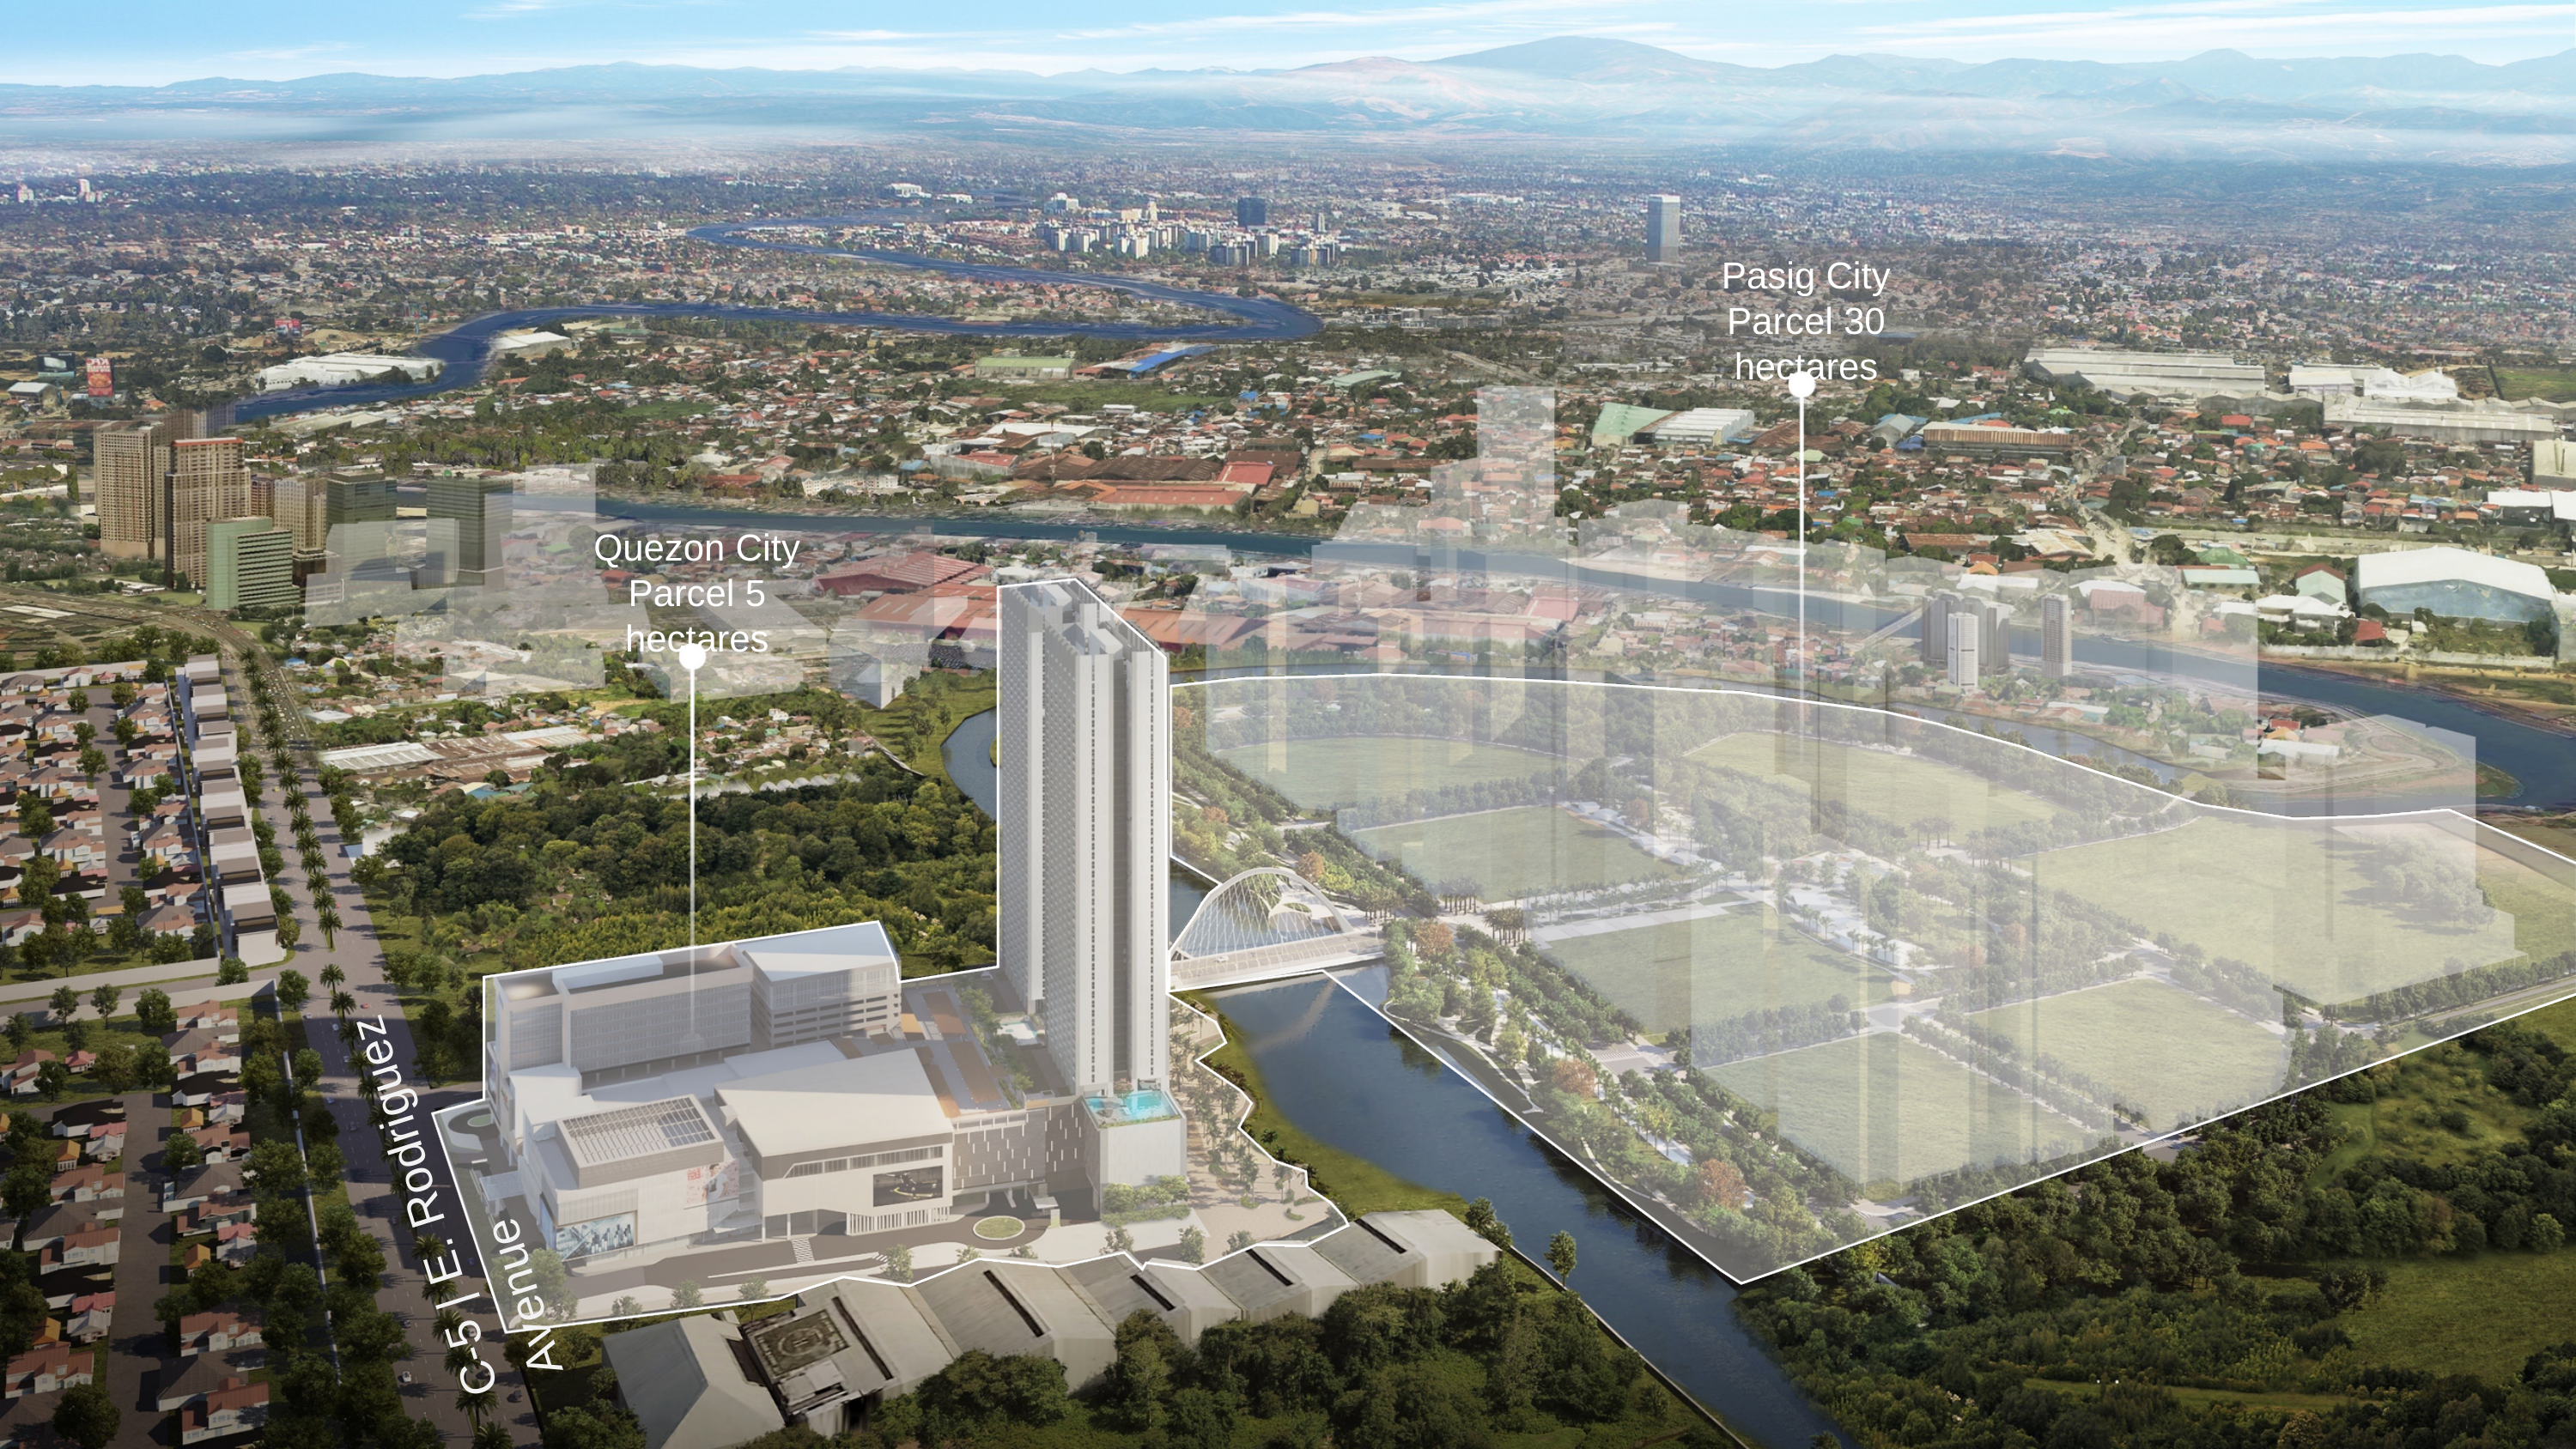

Pasig City Parcel 30 hectares

Quezon City Parcel 5 hectares

C-5 | E. Rodriguez Avenue